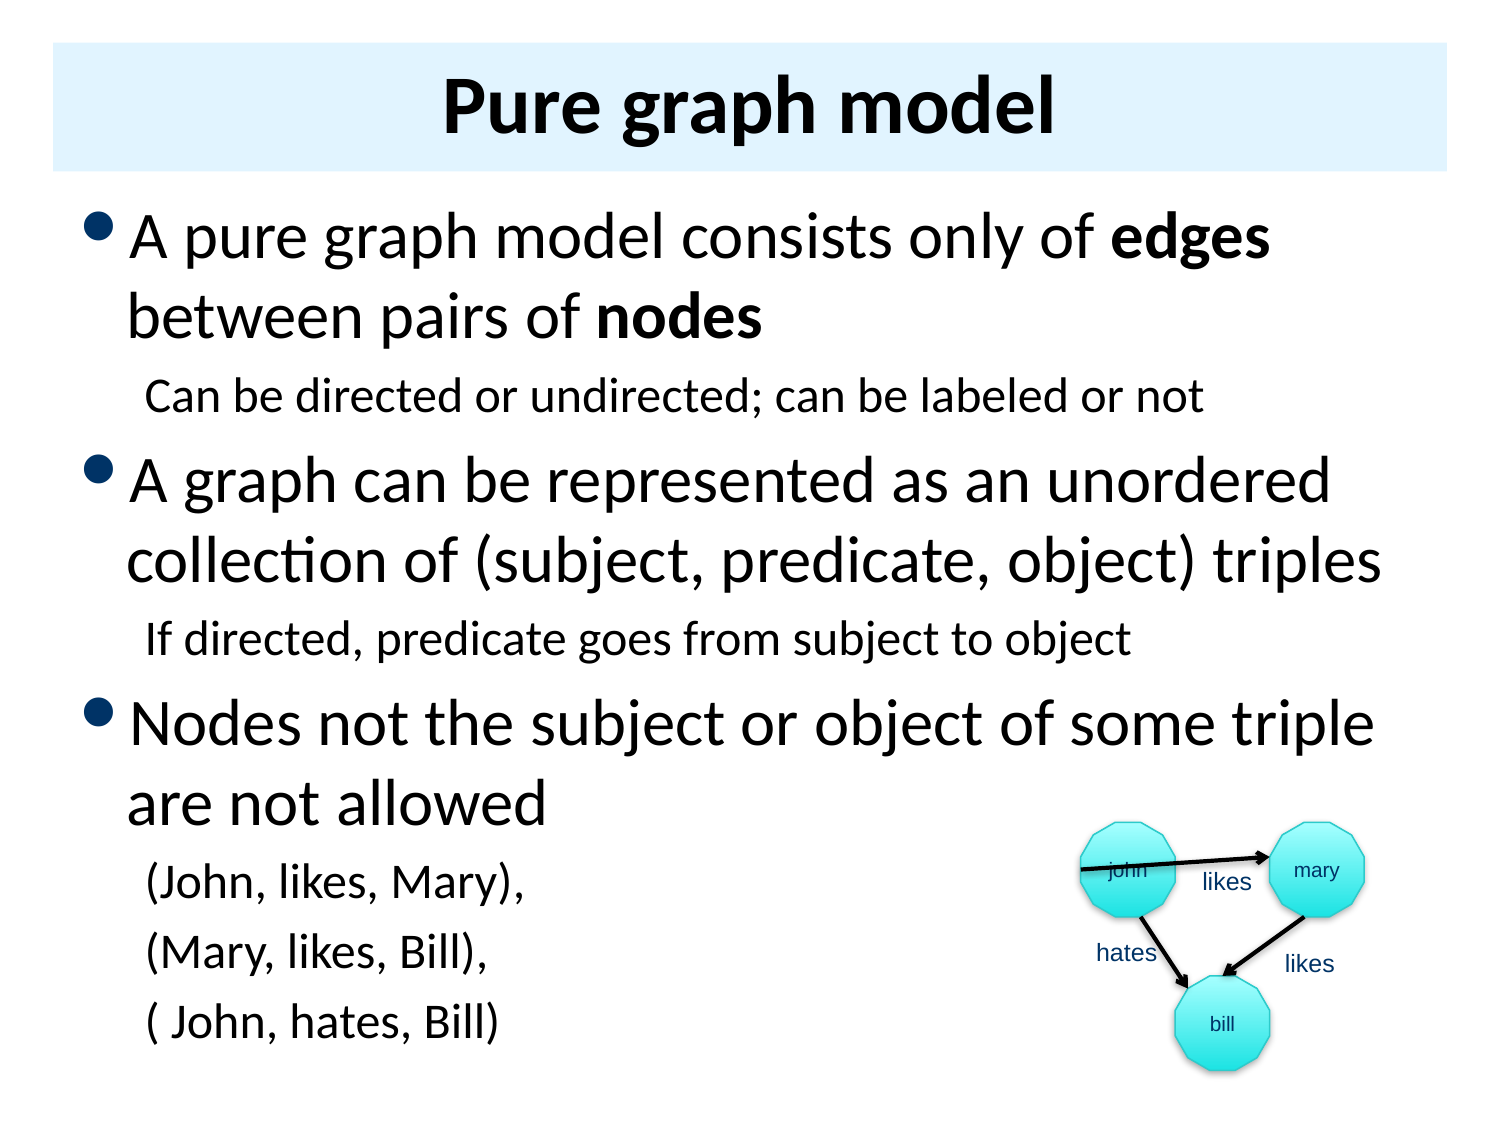

# Pure graph model
A pure graph model consists only of edges between pairs of nodes
Can be directed or undirected; can be labeled or not
A graph can be represented as an unordered collection of (subject, predicate, object) triples
If directed, predicate goes from subject to object
Nodes not the subject or object of some triple are not allowed
(John, likes, Mary),
(Mary, likes, Bill),
( John, hates, Bill)

john
mary
likes
hates
likes
bill